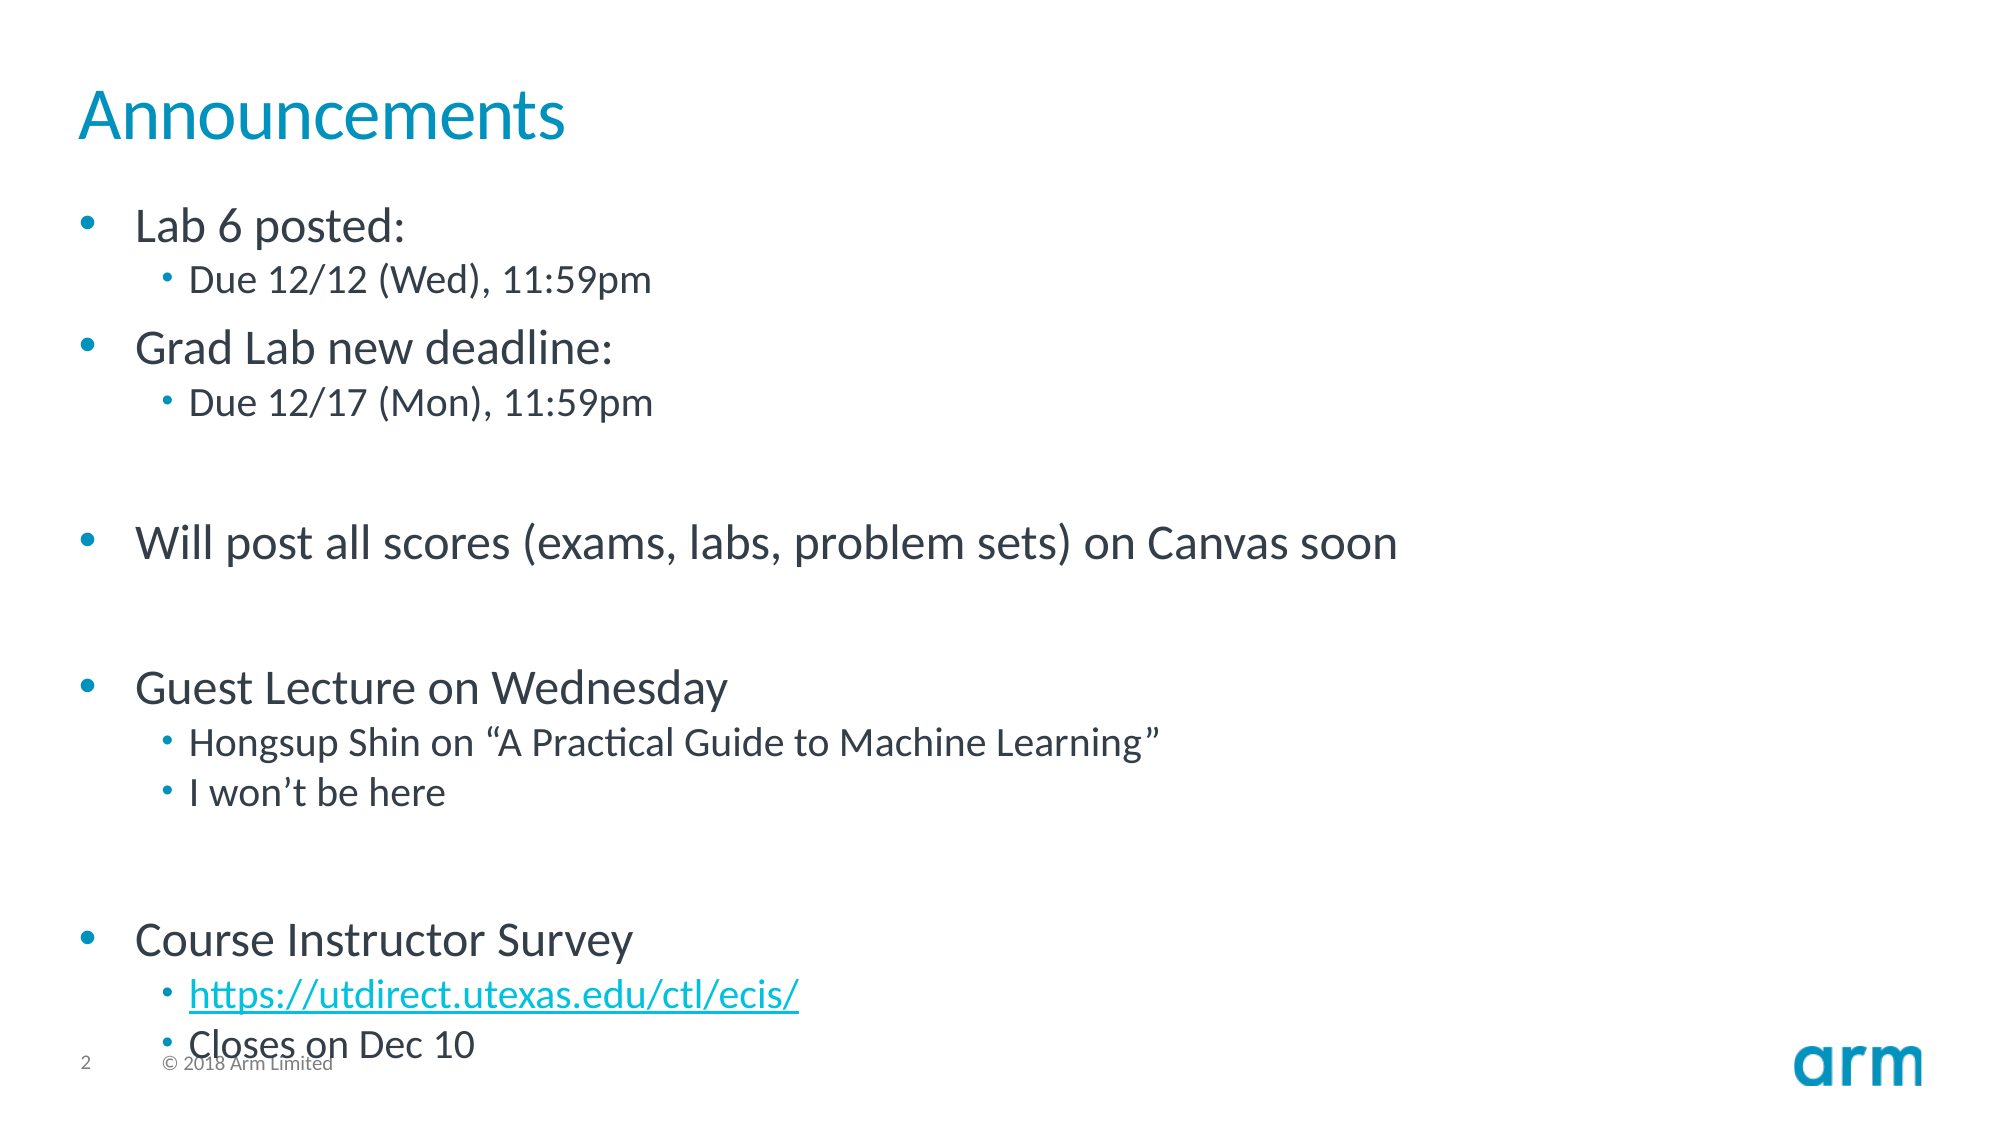

# Announcements
Lab 6 posted:
Due 12/12 (Wed), 11:59pm
Grad Lab new deadline:
Due 12/17 (Mon), 11:59pm

Will post all scores (exams, labs, problem sets) on Canvas soon

Guest Lecture on Wednesday
Hongsup Shin on “A Practical Guide to Machine Learning”
I won’t be here

Course Instructor Survey
https://utdirect.utexas.edu/ctl/ecis/
Closes on Dec 10